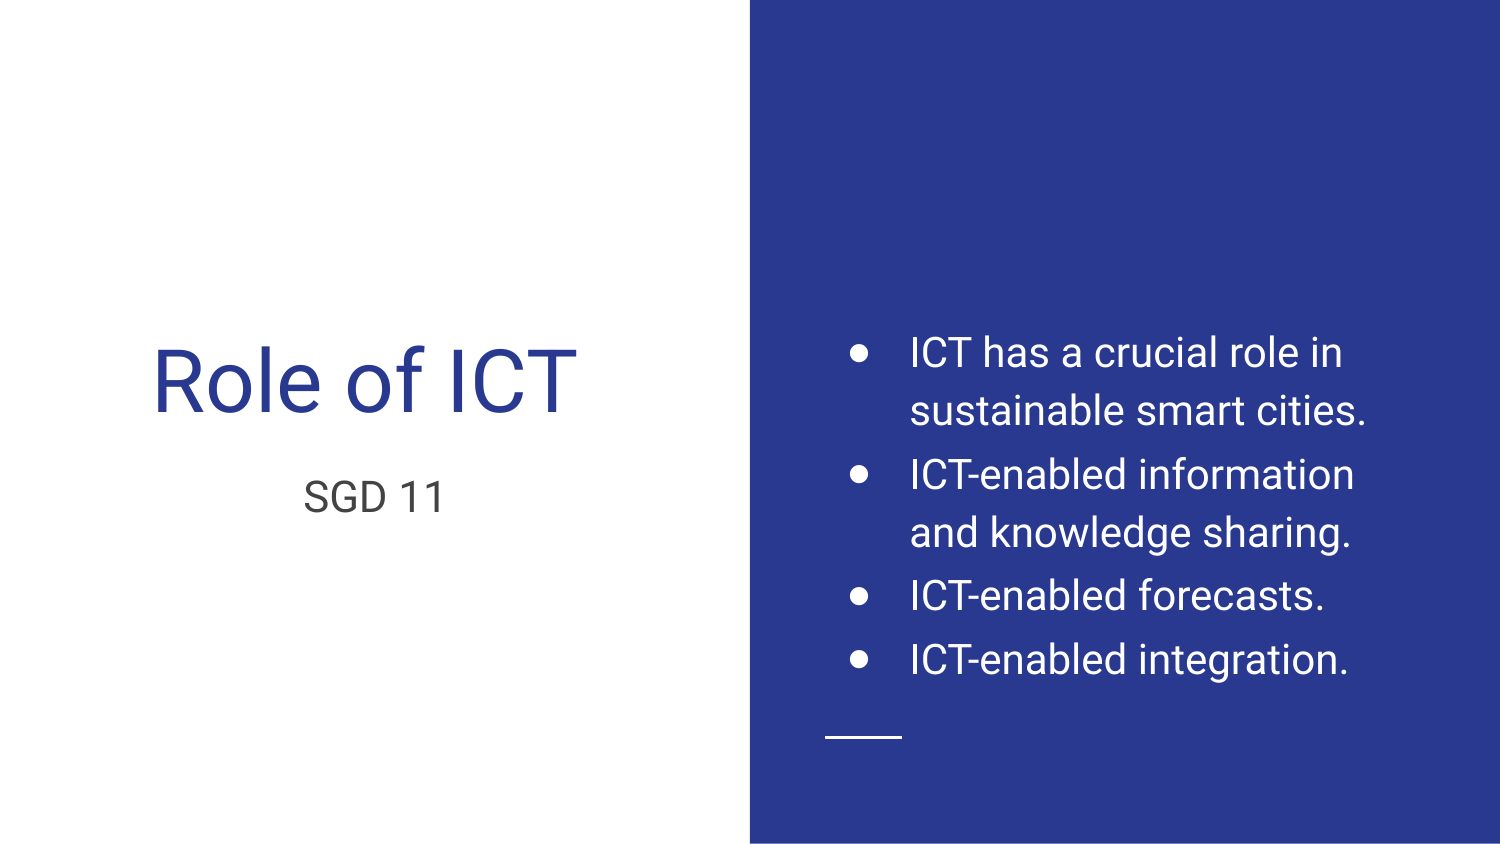

ICT has a crucial role in sustainable smart cities.
ICT-enabled information and knowledge sharing.
ICT-enabled forecasts.
ICT-enabled integration.

# Role of ICT
SGD 11